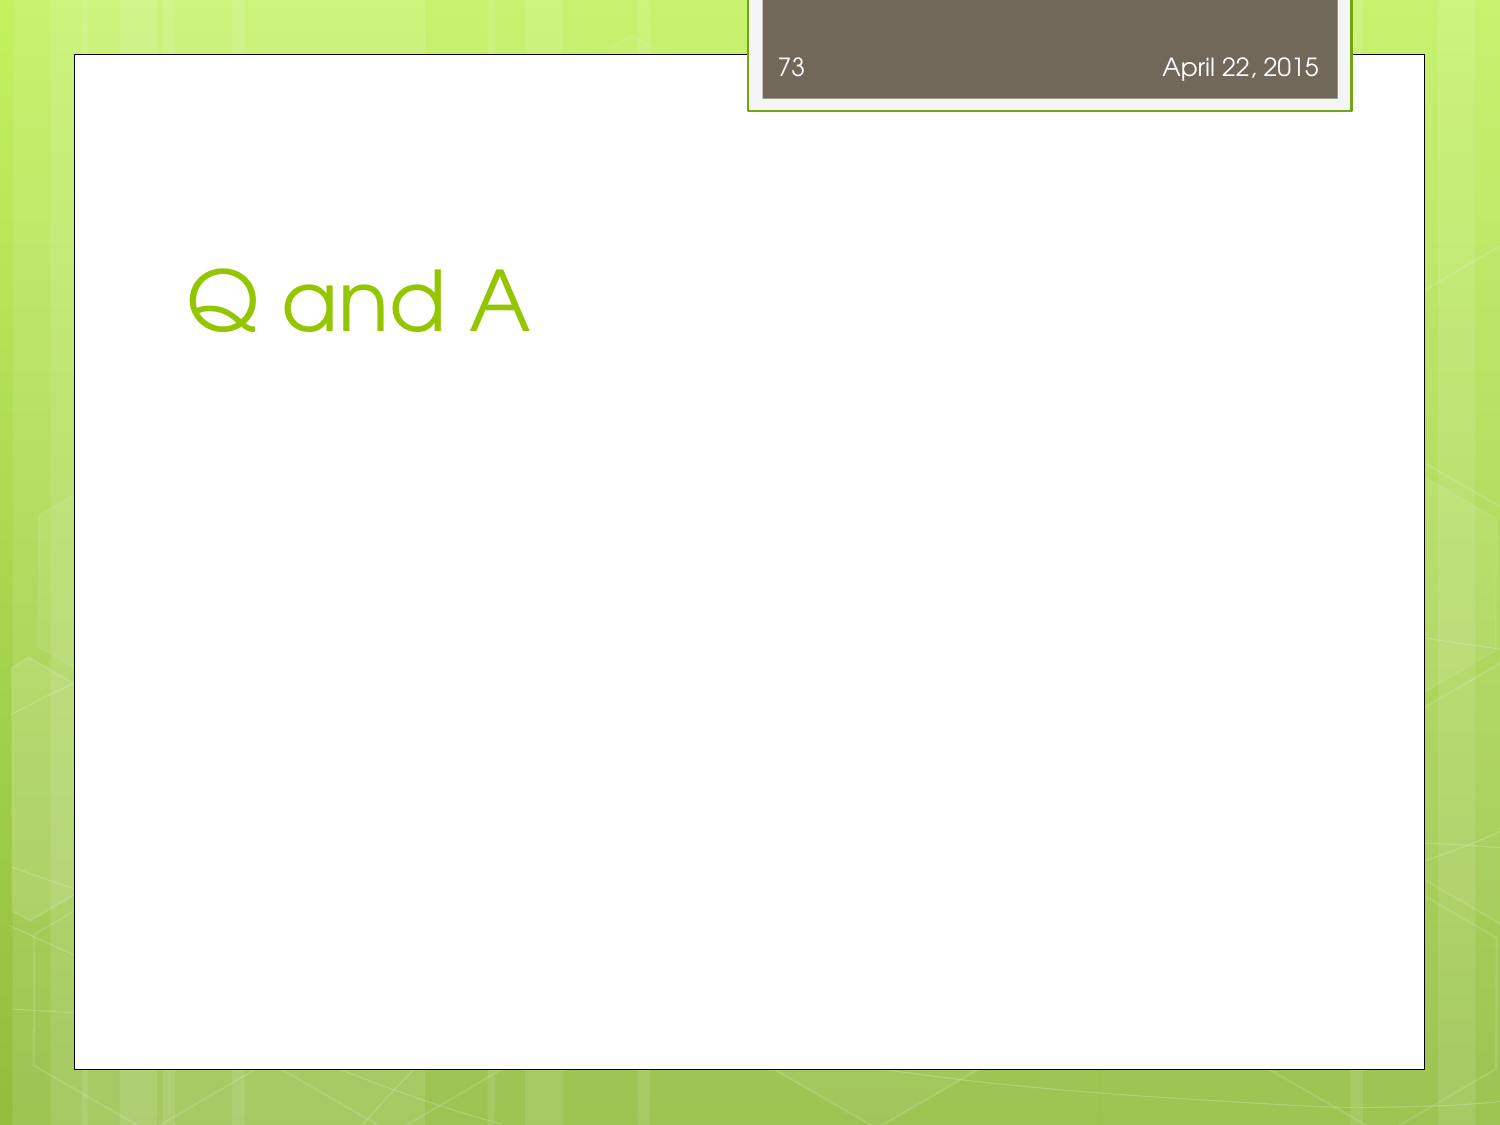

73
April 22, 2015
# Q and A